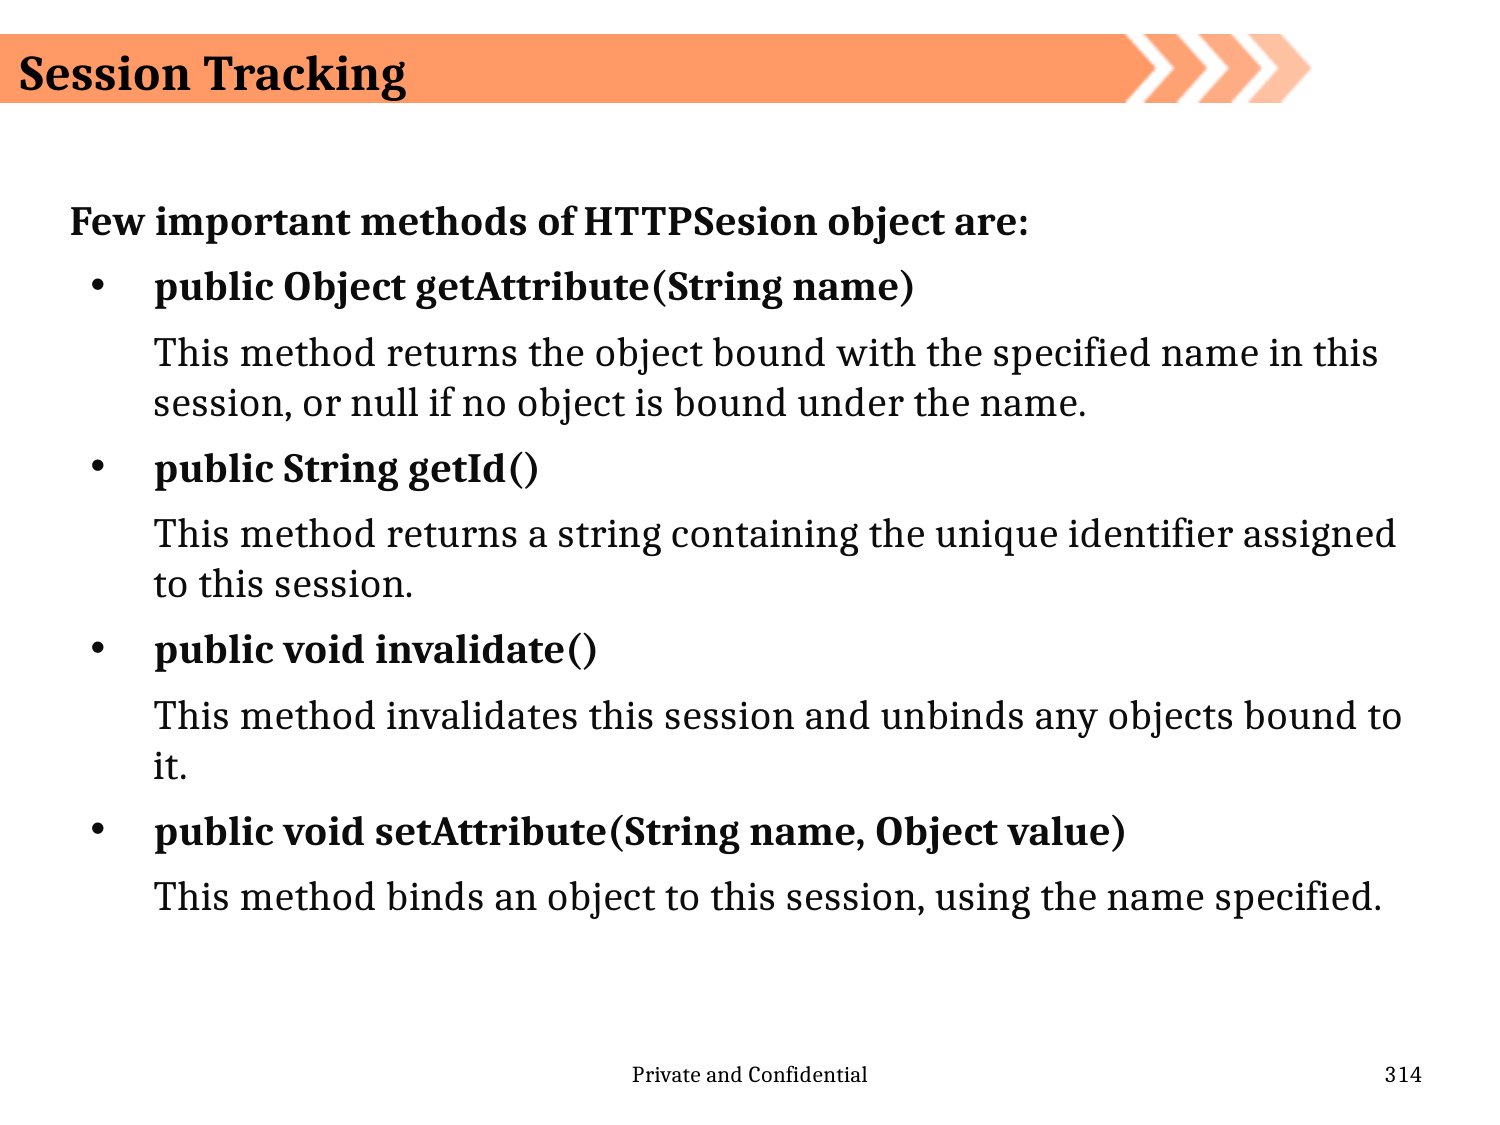

# Session Tracking
Few important methods of HTTPSesion object are:
public Object getAttribute(String name)
This method returns the object bound with the specified name in this session, or null if no object is bound under the name.
public String getId()
This method returns a string containing the unique identifier assigned to this session.
public void invalidate()
This method invalidates this session and unbinds any objects bound to it.
public void setAttribute(String name, Object value)
This method binds an object to this session, using the name specified.